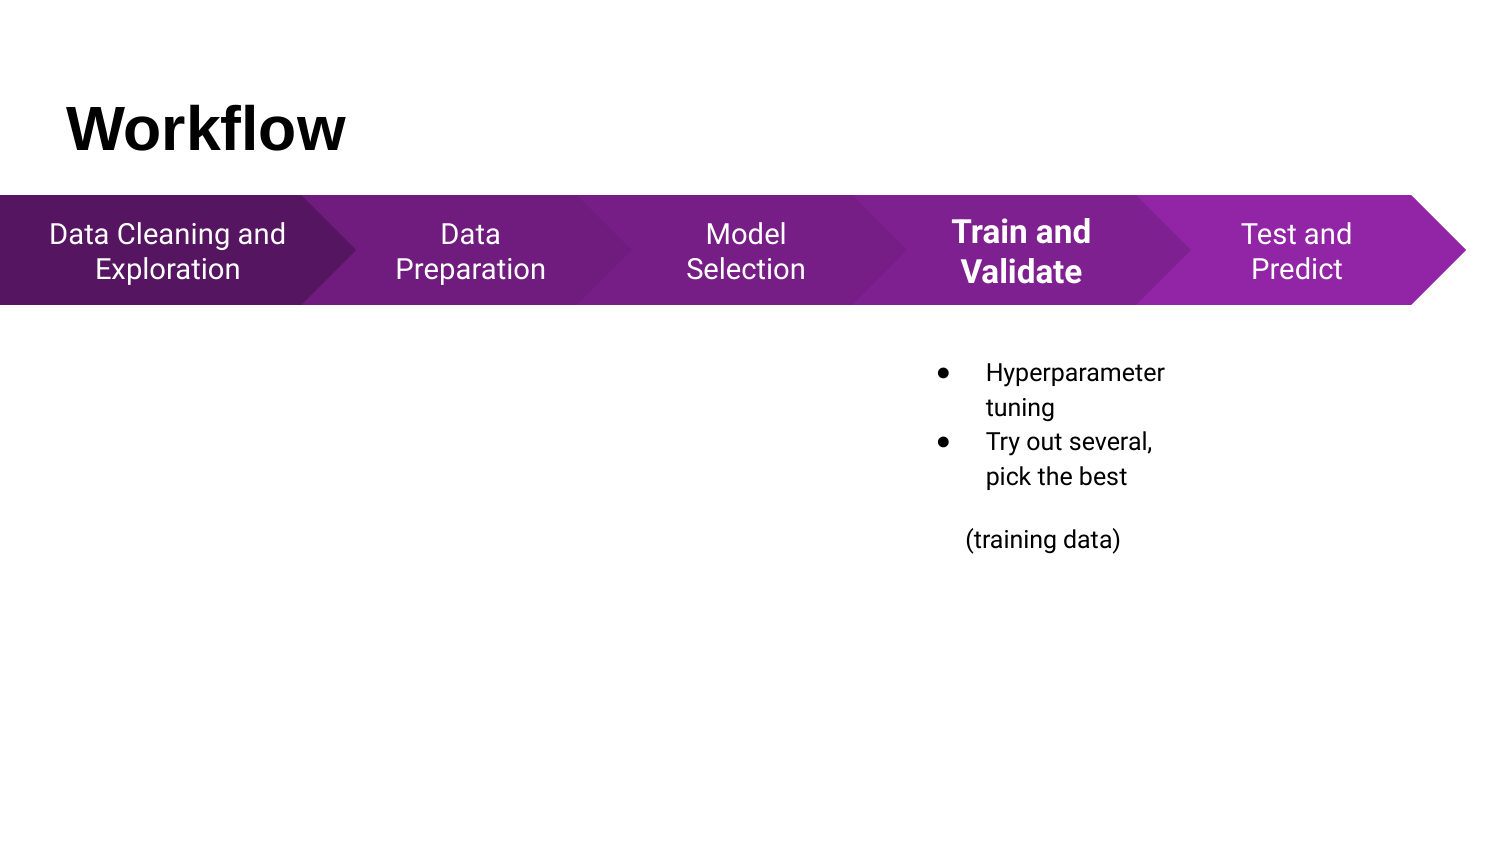

# Workflow
Data Preparation
Model Selection
Train and Validate
Hyperparameter tuning
Try out several, pick the best

(training data)
Test and Predict
Data Cleaning and Exploration